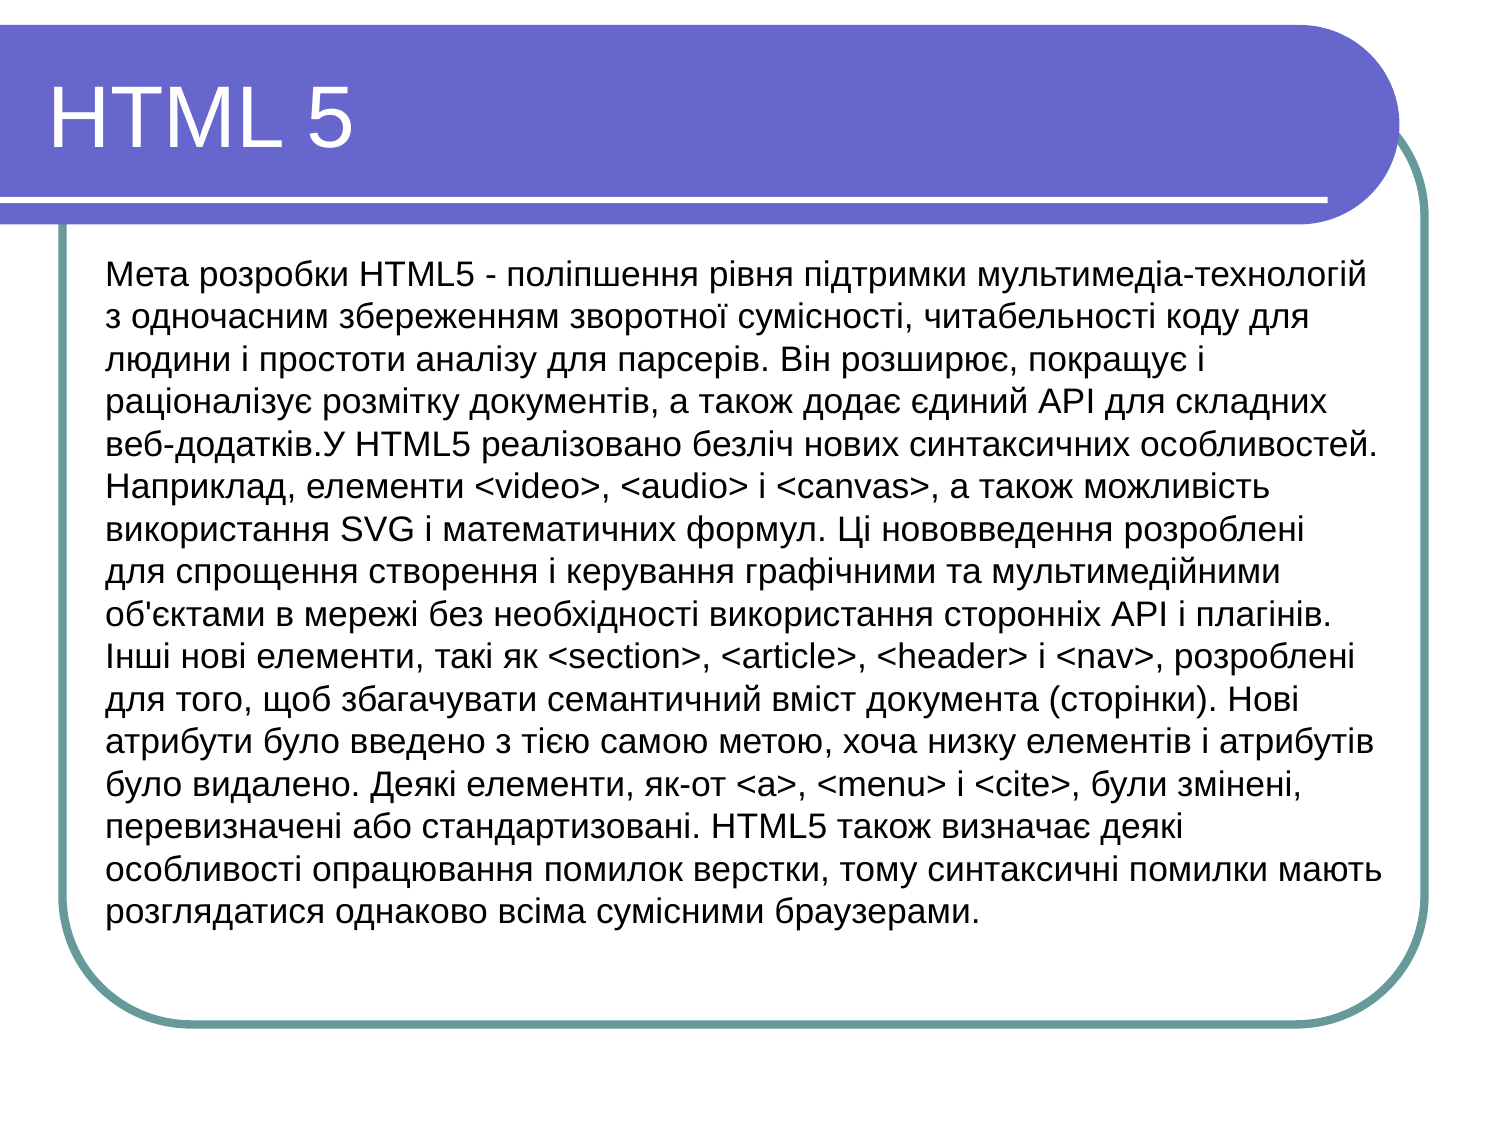

HTML 5
Мета розробки HTML5 - поліпшення рівня підтримки мультимедіа-технологій з одночасним збереженням зворотної сумісності, читабельності коду для людини і простоти аналізу для парсерів. Вiн розширює, покращує і раціоналізує розмітку документів, а також додає єдиний API для складних веб-додатків.У HTML5 реалізовано безліч нових синтаксичних особливостей. Наприклад, елементи <video>, <audio> і <canvas>, а також можливість використання SVG і математичних формул. Цi нововведення розробленi  для спрощення створення і керування графічними та мультимедійними об'єктами в мережі без необхідності використання сторонніх API і плагінів. Інші нові елементи, такі як <section>, <article>, <header> і <nav>, розроблені для того, щоб збагачувати семантичний вміст документа (сторінки). Нові атрибути було введено з тією самою метою, хоча низку елементів і атрибутів було видалено. Деякі елементи, як-от <a>, <menu> і <cite>, були змінені, перевизначені або стандартизовані. HTML5 також визначає деякі особливості опрацювання помилок верстки, тому синтаксичні помилки мають розглядатися однаково всіма сумісними браузерами.